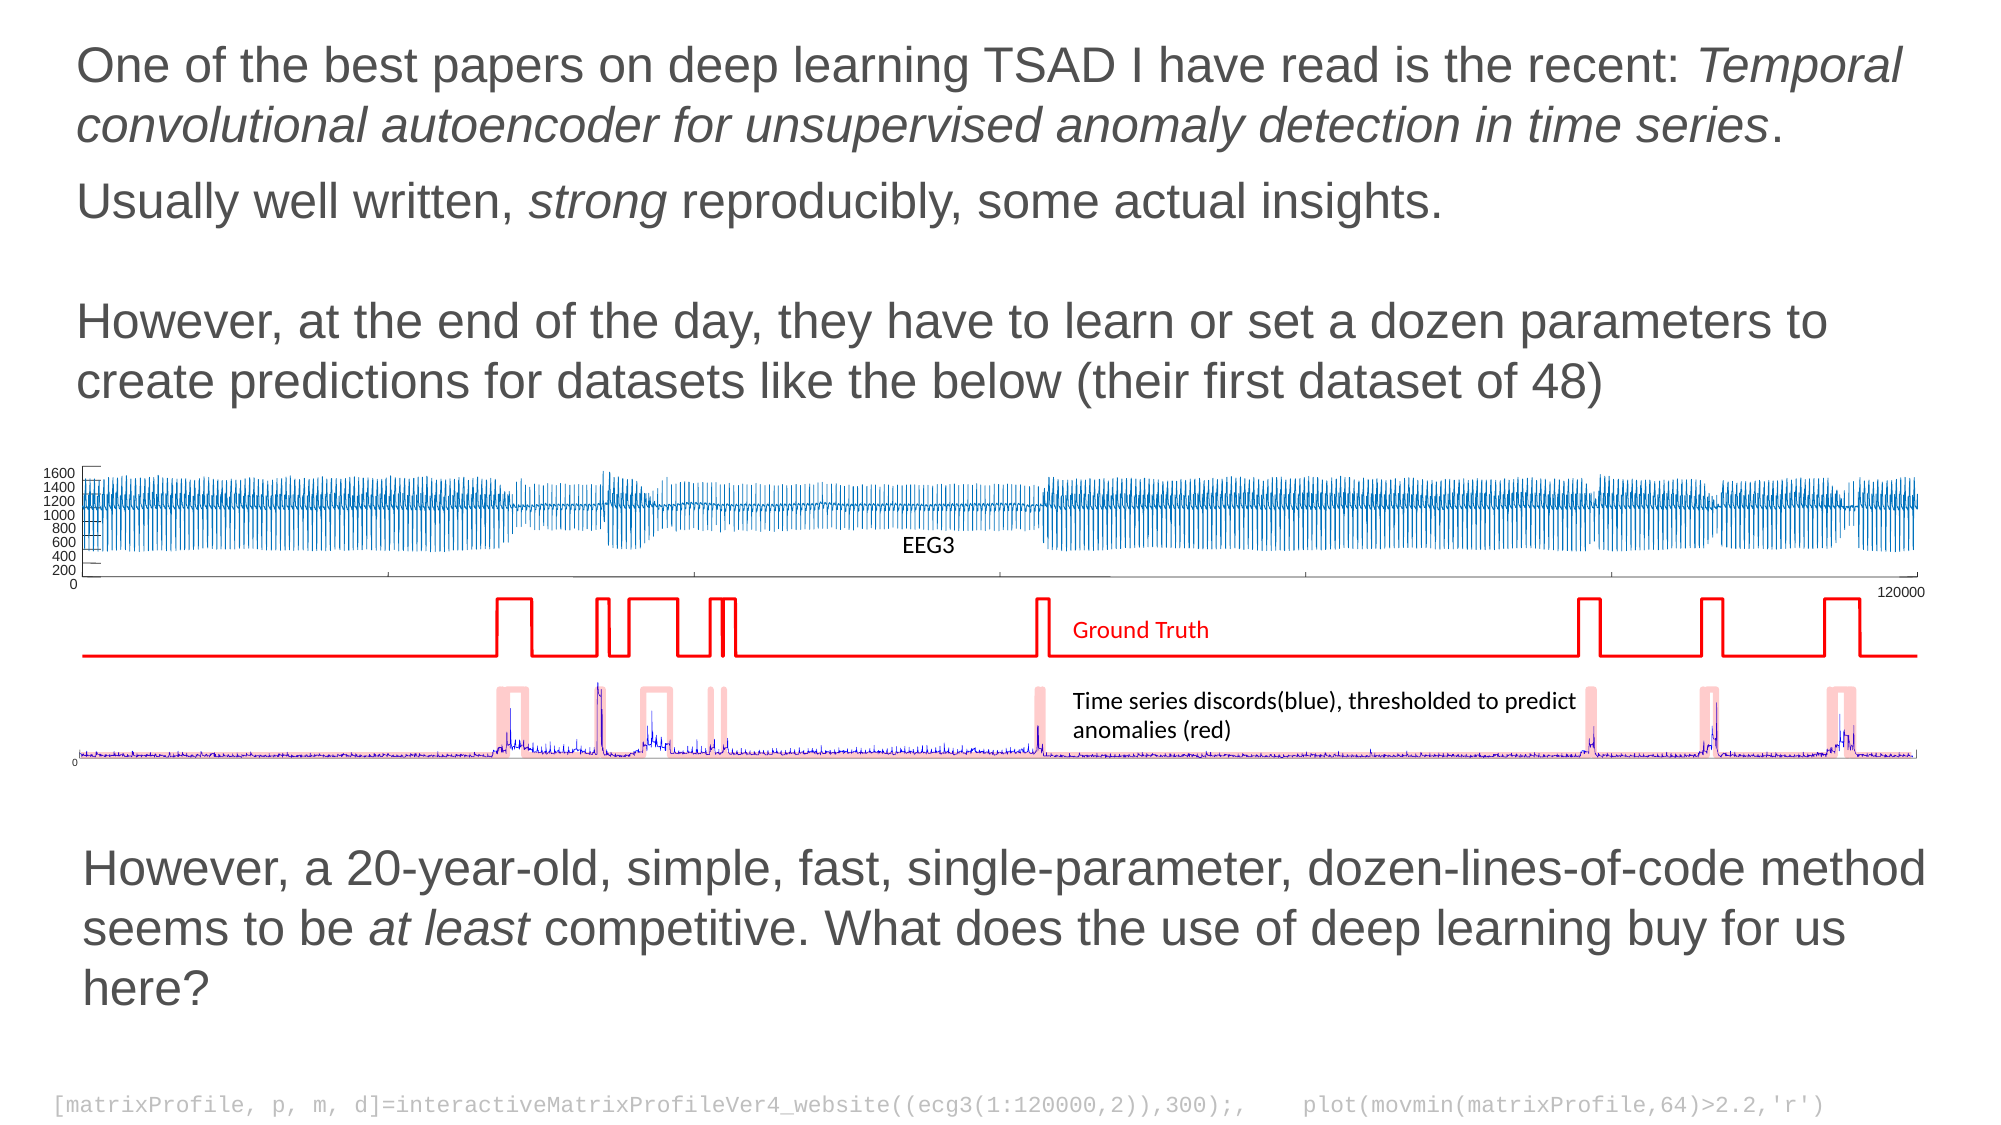

One of the best papers on deep learning TSAD I have read is the recent: Temporal convolutional autoencoder for unsupervised anomaly detection in time series.
Usually well written, strong reproducibly, some actual insights.

However, at the end of the day, they have to learn or set a dozen parameters to create predictions for datasets like the below (their first dataset of 48)
1600

1400

1200

1000

800

600

400

200

0

120000
EEG3

Ground Truth
Time series discords(blue), thresholded to predict anomalies (red)

0

However, a 20-year-old, simple, fast, single-parameter, dozen-lines-of-code method seems to be at least competitive. What does the use of deep learning buy for us here?
[matrixProfile, p, m, d]=interactiveMatrixProfileVer4_website((ecg3(1:120000,2)),300);,    plot(movmin(matrixProfile,64)>2.2,'r')